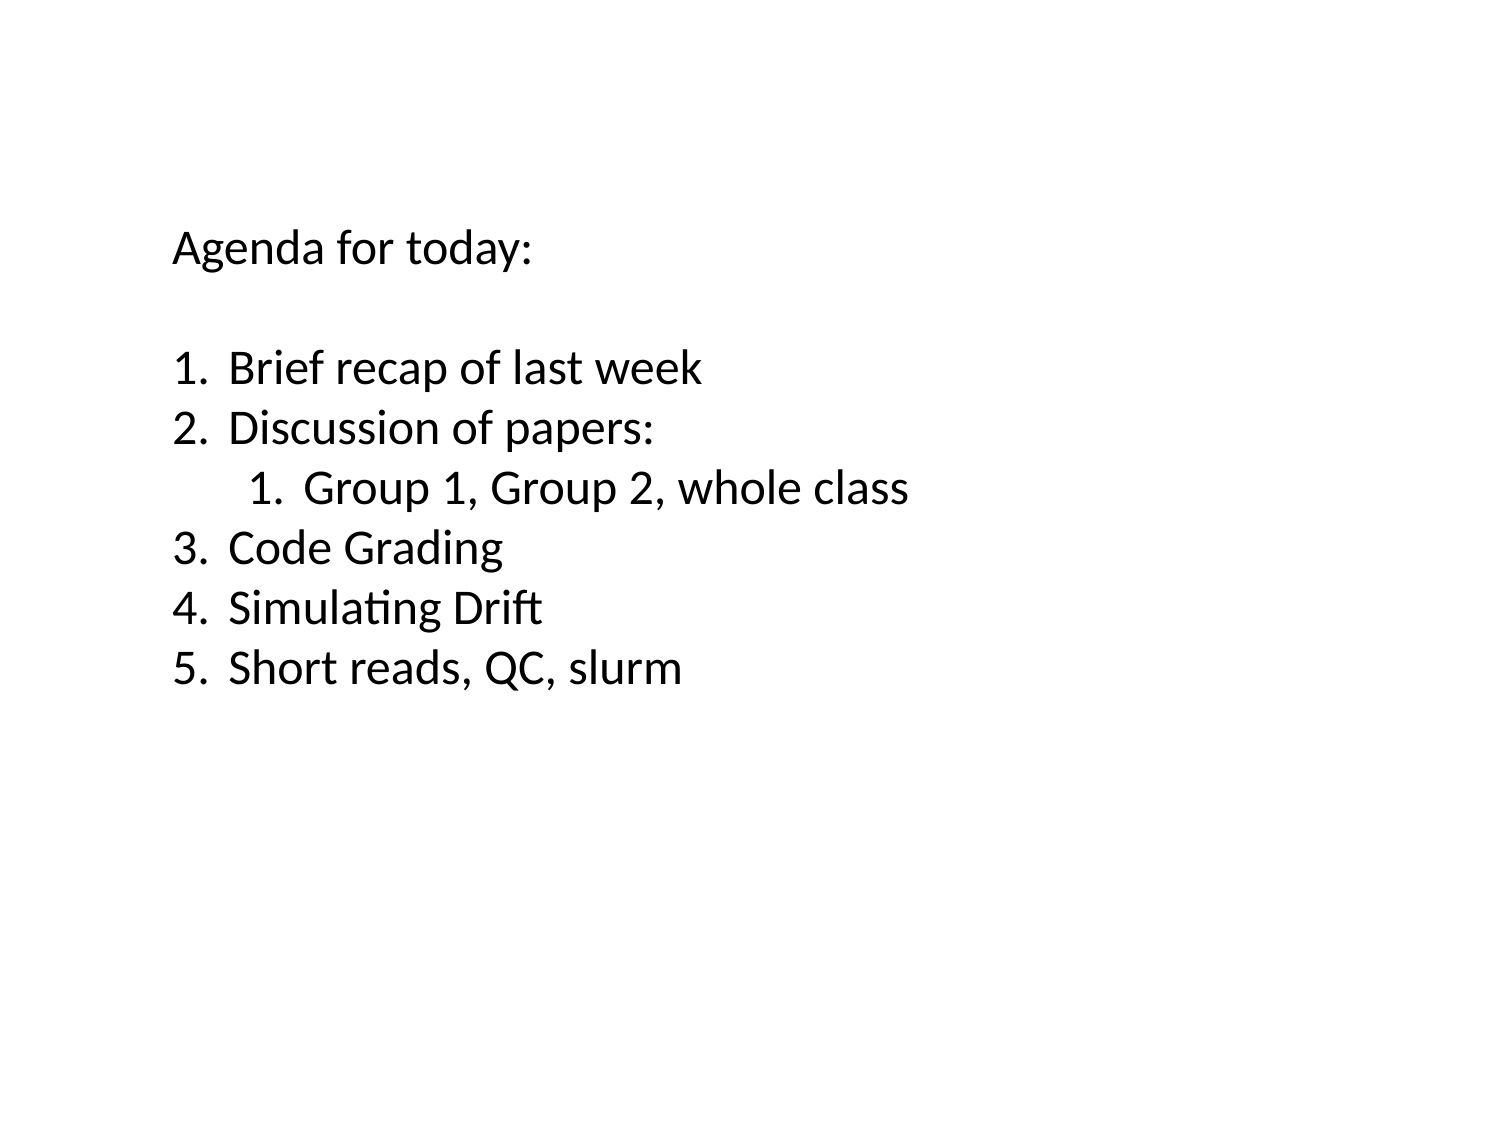

Agenda for today:

Brief recap of last week
Discussion of papers:
Group 1, Group 2, whole class
Code Grading
Simulating Drift
Short reads, QC, slurm